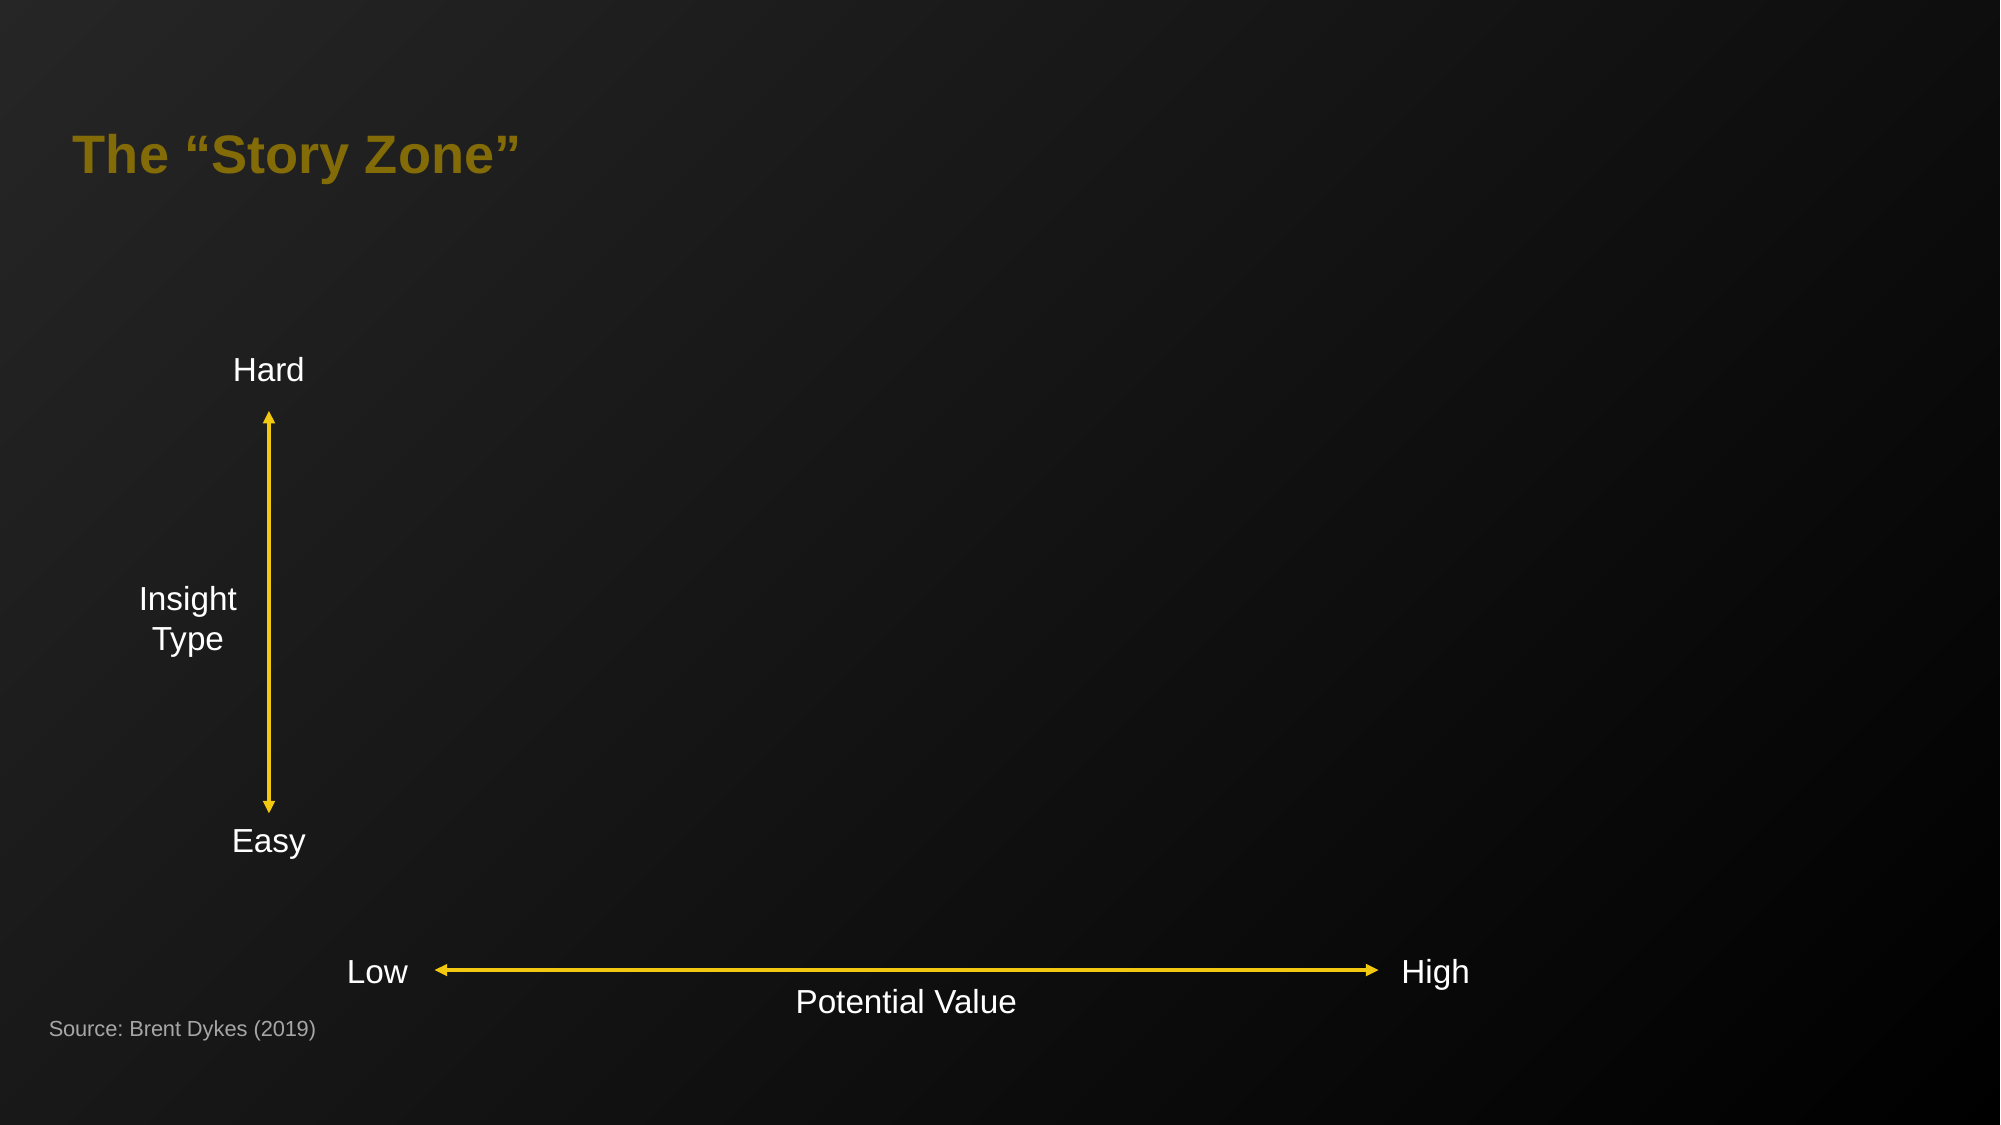

# The “Story Zone”
Hard
Insight Type
Easy
Low
High
Potential Value
Source: Brent Dykes (2019)